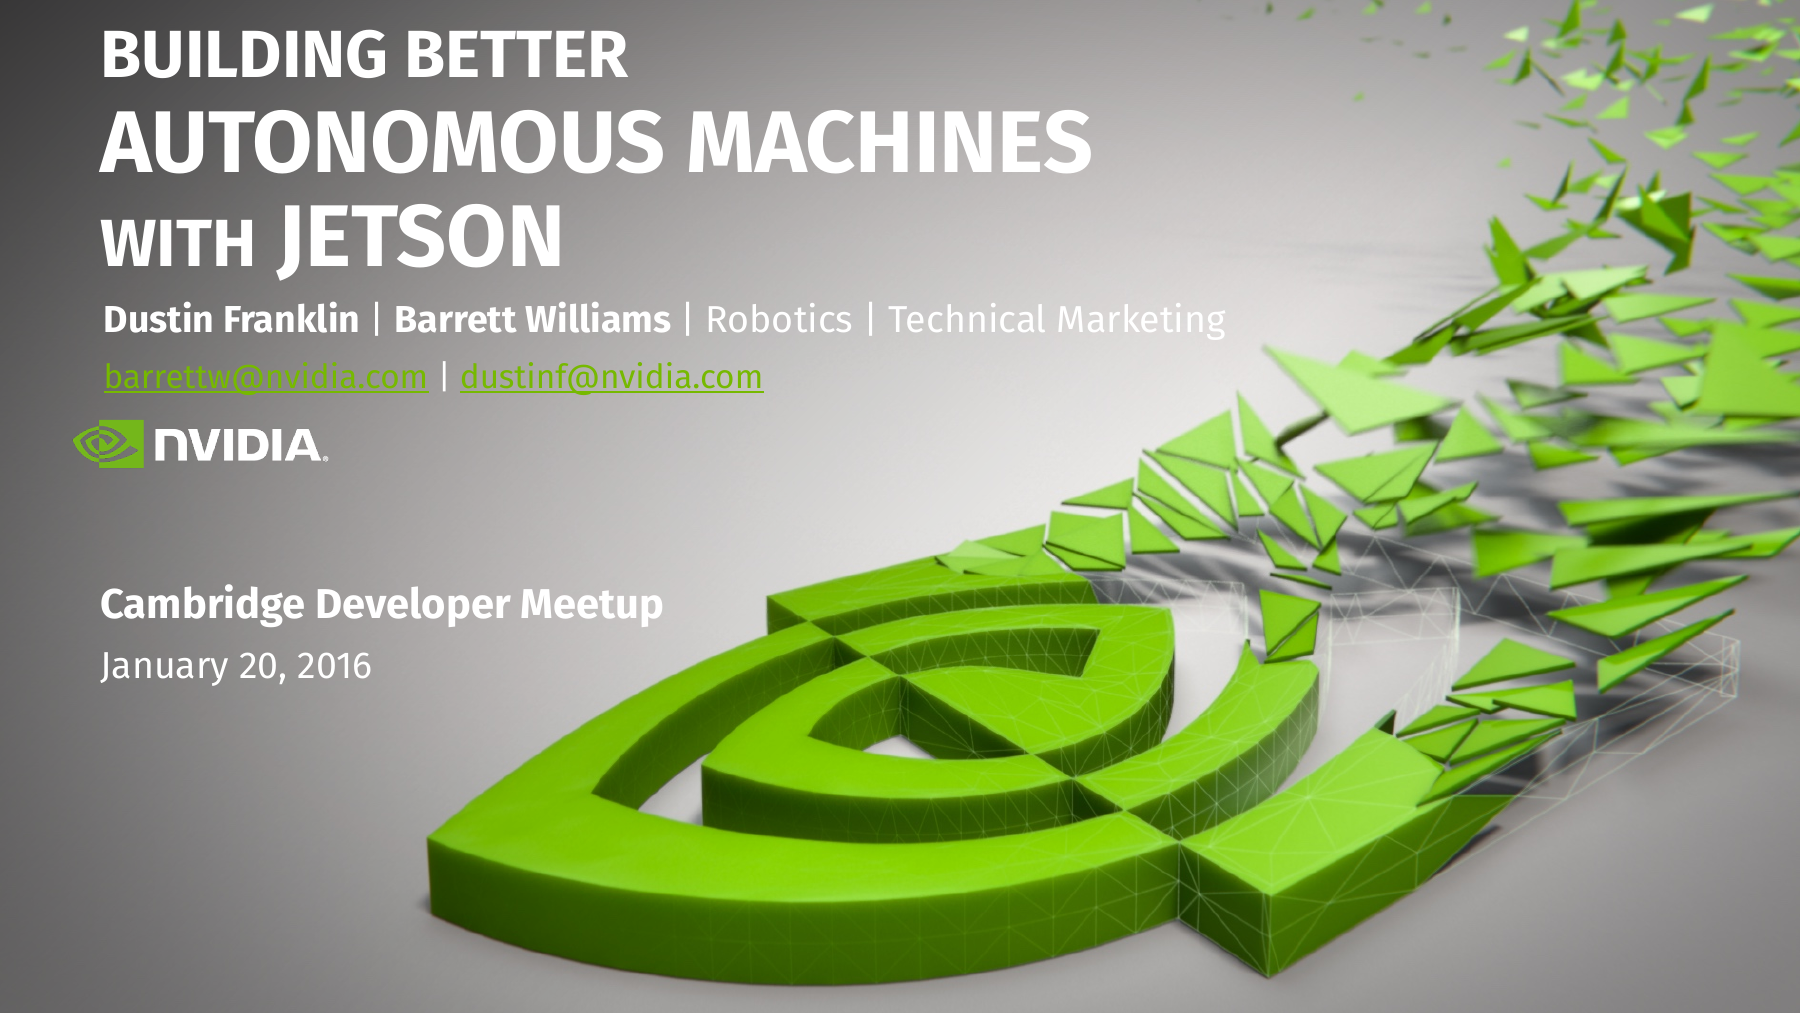

# BUILDING BETTER Autonomous Machines with Jetson
Dustin Franklin | Barrett Williams | Robotics | Technical Marketing
barrettw@nvidia.com | dustinf@nvidia.com
Cambridge Developer Meetup
January 20, 2016